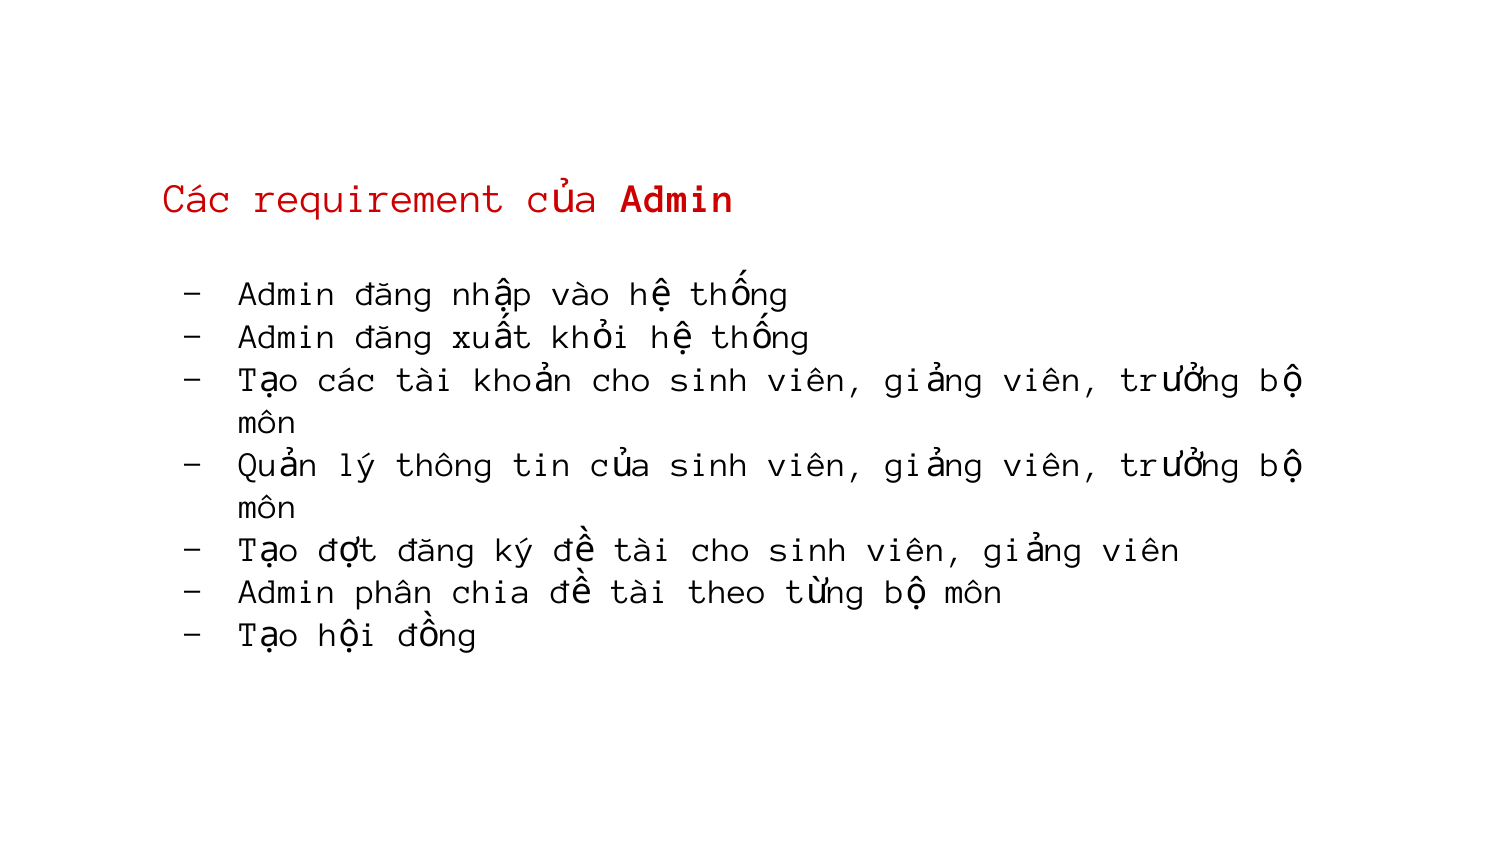

Các requirement của Admin

Admin đăng nhập vào hệ thống
Admin đăng xuất khỏi hệ thống
Tạo các tài khoản cho sinh viên, giảng viên, trưởng bộ môn
Quản lý thông tin của sinh viên, giảng viên, trưởng bộ môn
Tạo đợt đăng ký đề tài cho sinh viên, giảng viên
Admin phân chia đề tài theo từng bộ môn
Tạo hội đồng